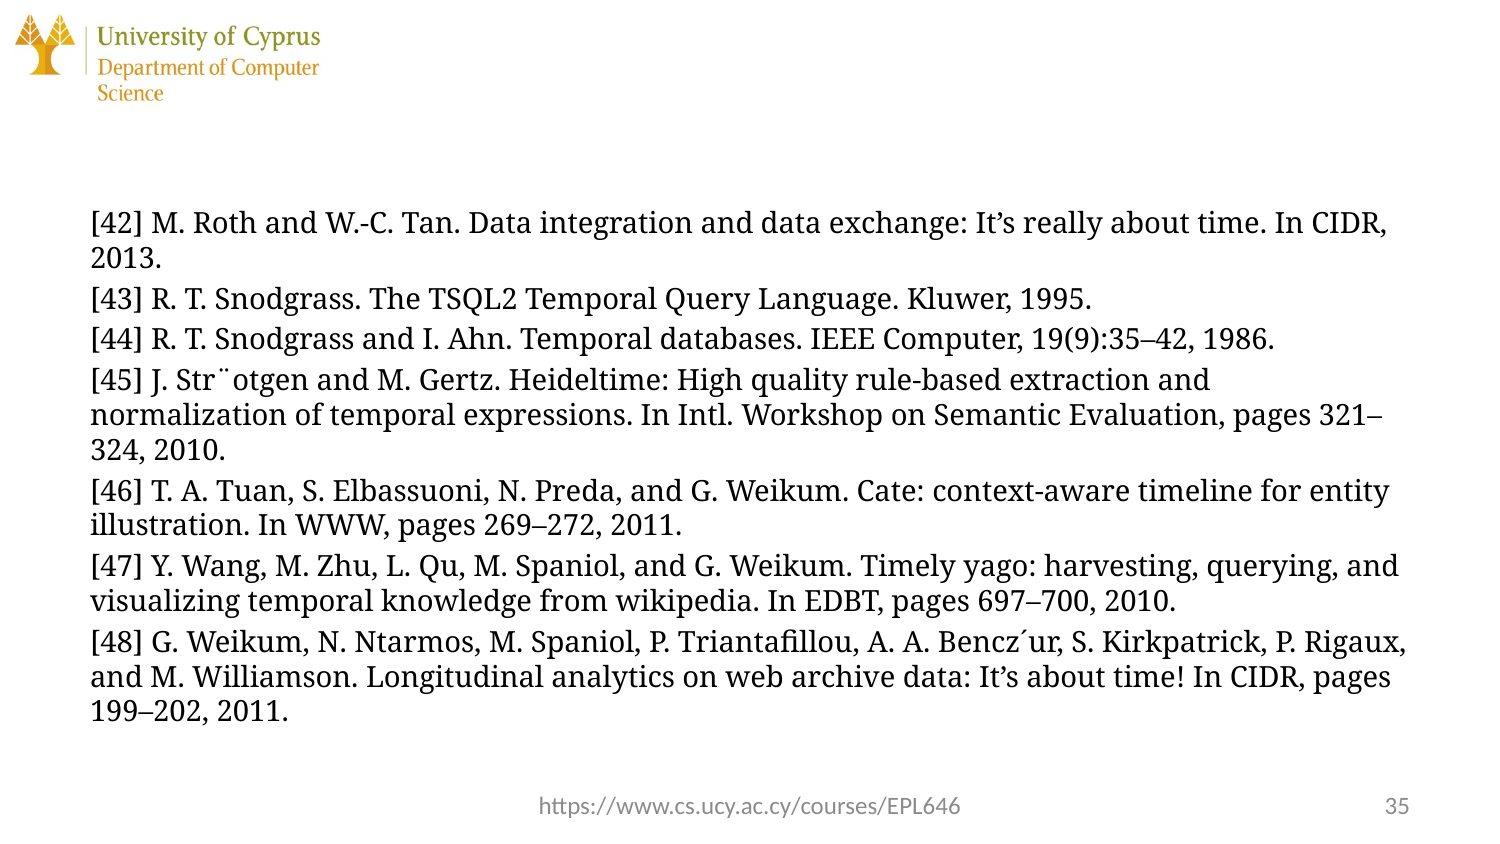

#
[42] M. Roth and W.-C. Tan. Data integration and data exchange: It’s really about time. In CIDR, 2013.
[43] R. T. Snodgrass. The TSQL2 Temporal Query Language. Kluwer, 1995.
[44] R. T. Snodgrass and I. Ahn. Temporal databases. IEEE Computer, 19(9):35–42, 1986.
[45] J. Str¨otgen and M. Gertz. Heideltime: High quality rule-based extraction and normalization of temporal expressions. In Intl. Workshop on Semantic Evaluation, pages 321–324, 2010.
[46] T. A. Tuan, S. Elbassuoni, N. Preda, and G. Weikum. Cate: context-aware timeline for entity illustration. In WWW, pages 269–272, 2011.
[47] Y. Wang, M. Zhu, L. Qu, M. Spaniol, and G. Weikum. Timely yago: harvesting, querying, and visualizing temporal knowledge from wikipedia. In EDBT, pages 697–700, 2010.
[48] G. Weikum, N. Ntarmos, M. Spaniol, P. Triantaﬁllou, A. A. Bencz´ur, S. Kirkpatrick, P. Rigaux, and M. Williamson. Longitudinal analytics on web archive data: It’s about time! In CIDR, pages 199–202, 2011.

https://www.cs.ucy.ac.cy/courses/EPL646
35